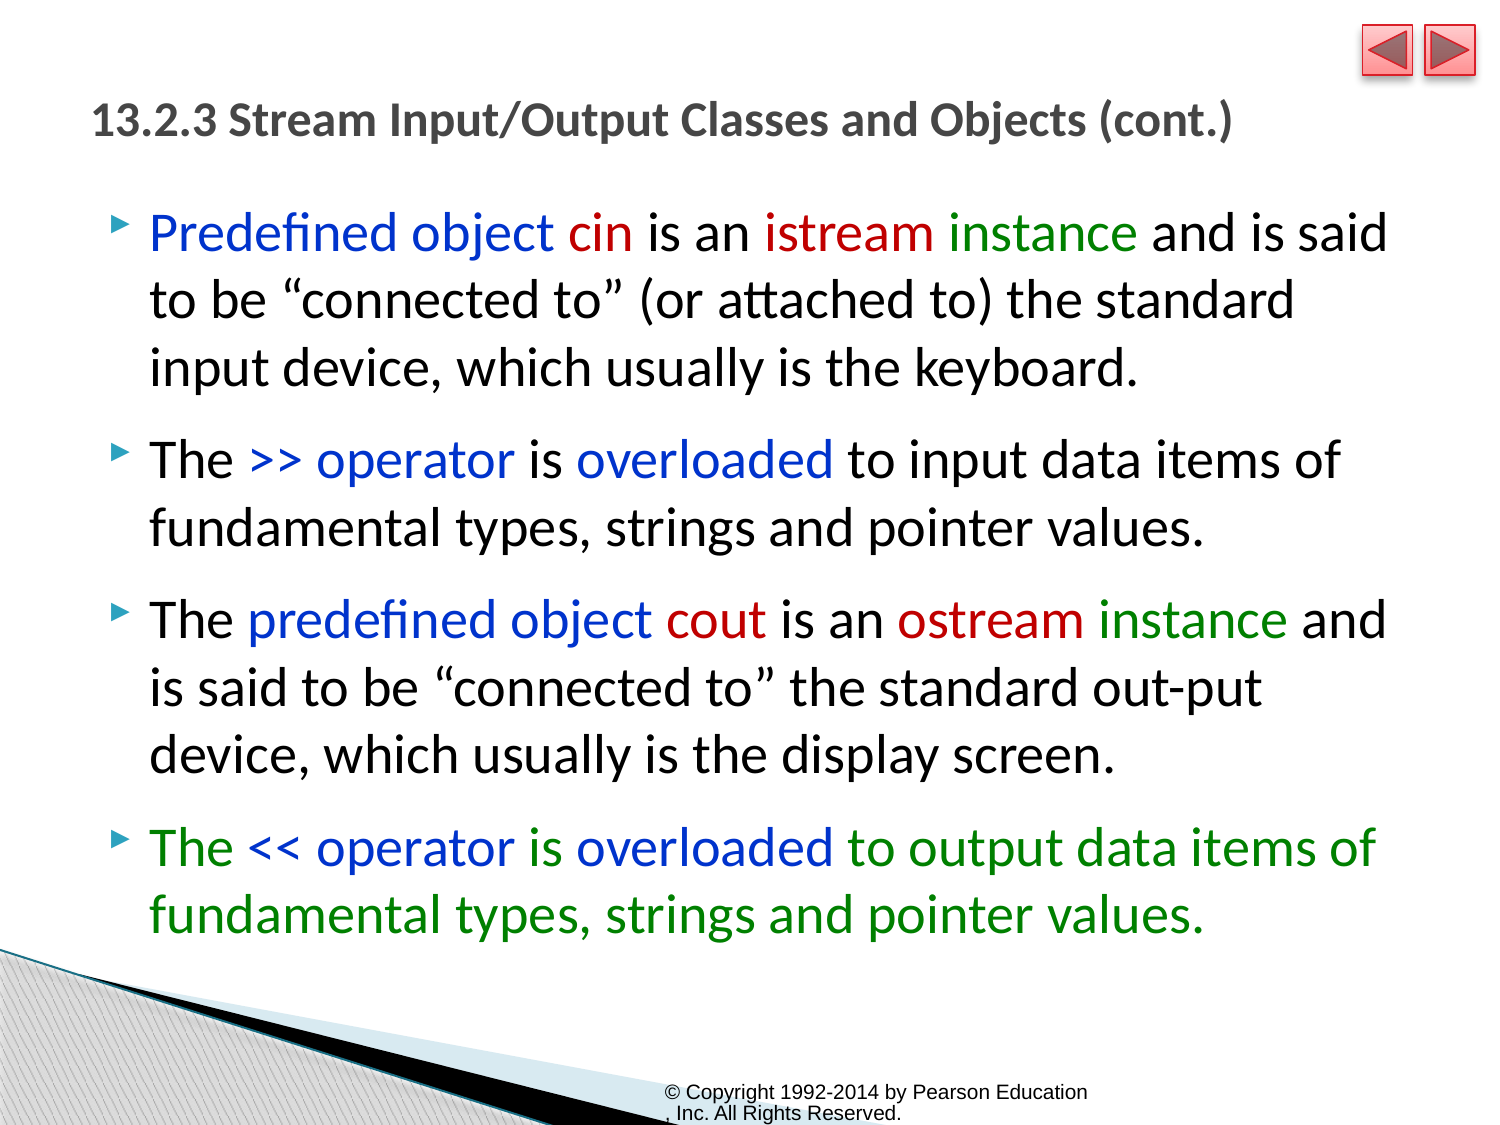

# 13.2.3 Stream Input/Output Classes and Objects (cont.)
Predefined object cin is an istream instance and is said to be “connected to” (or attached to) the standard input device, which usually is the keyboard.
The >> operator is overloaded to input data items of fundamental types, strings and pointer values.
The predefined object cout is an ostream instance and is said to be “connected to” the standard out-put device, which usually is the display screen.
The << operator is overloaded to output data items of fundamental types, strings and pointer values.
© Copyright 1992-2014 by Pearson Education, Inc. All Rights Reserved.